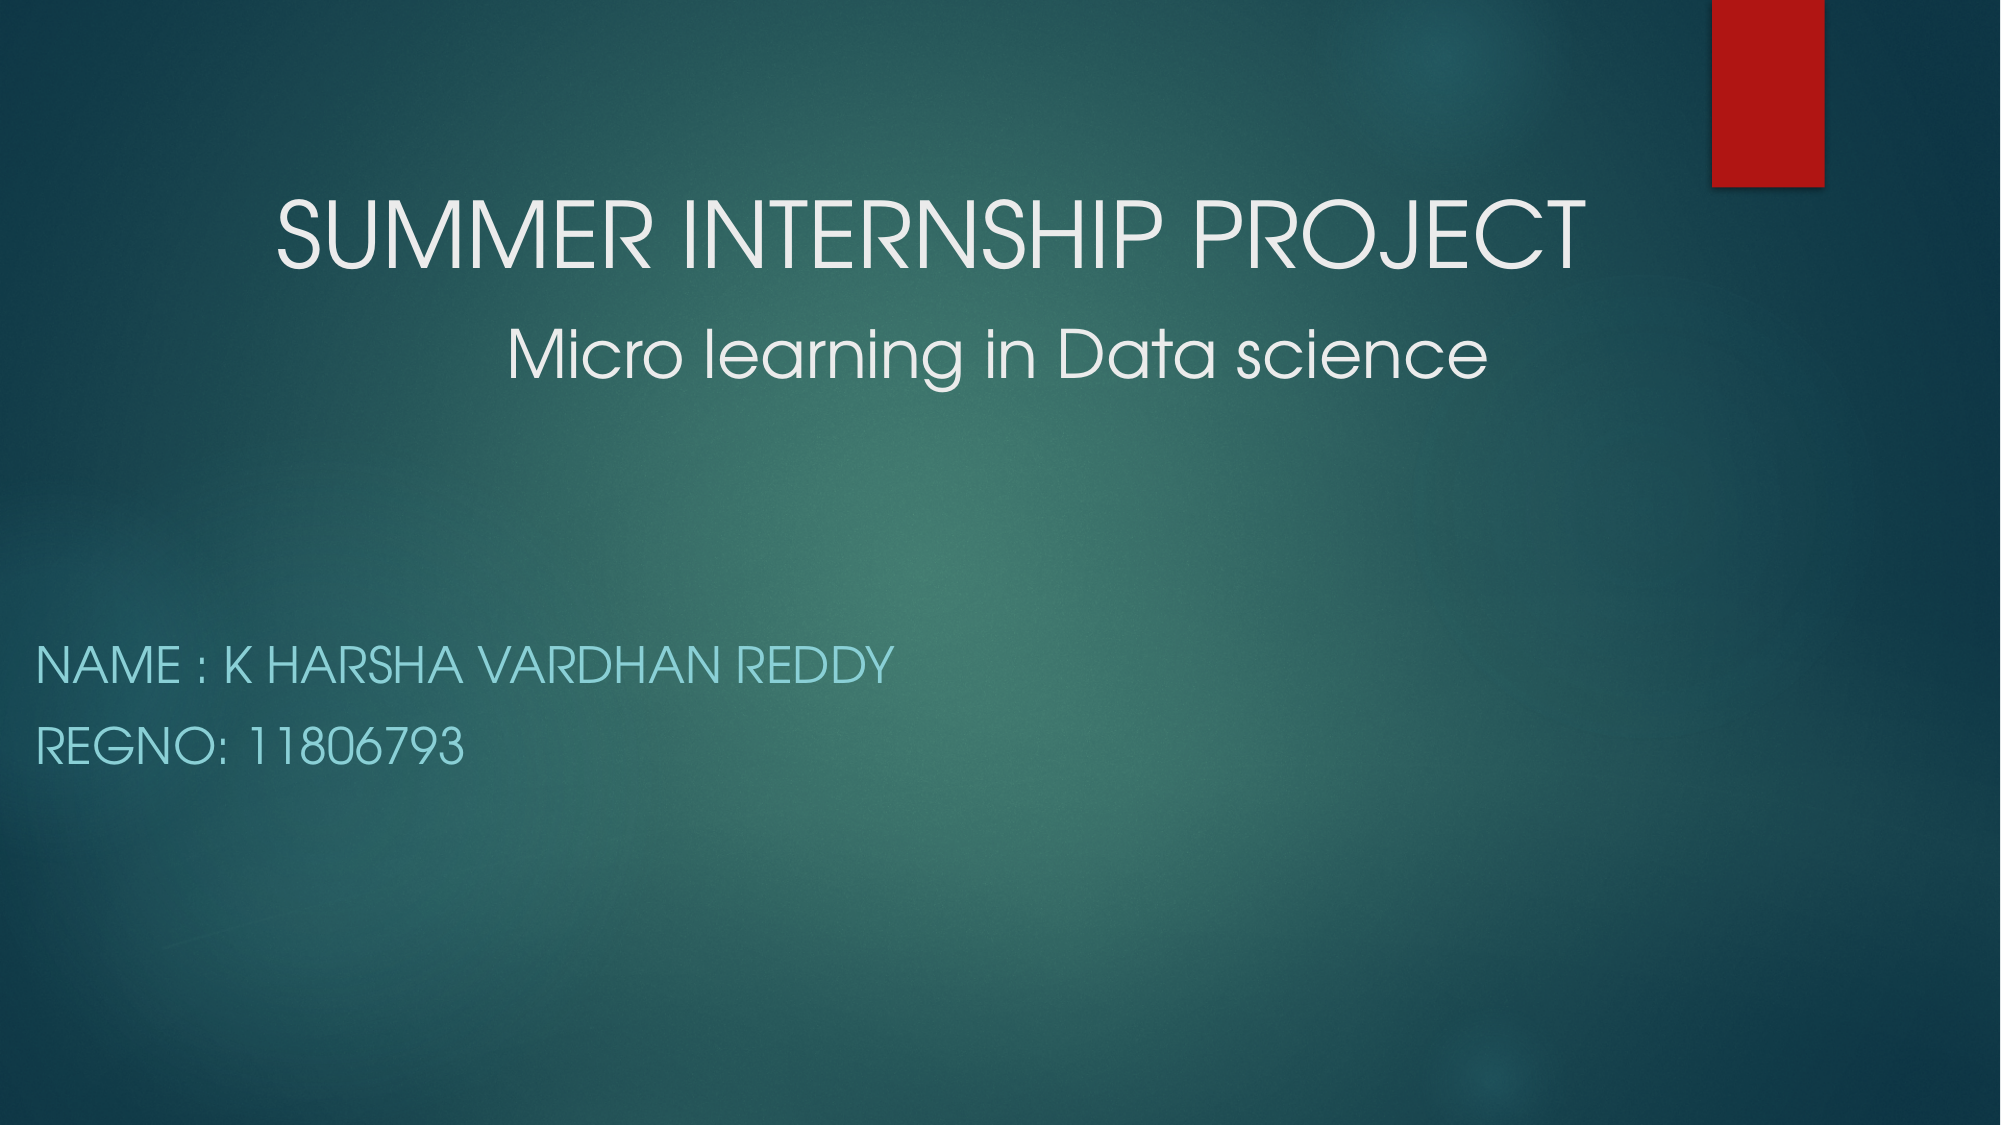

# SUMMER INTERNSHIP PROJECT Micro learning in Data science
Name : k harsha vardhan reddy
Regno: 11806793